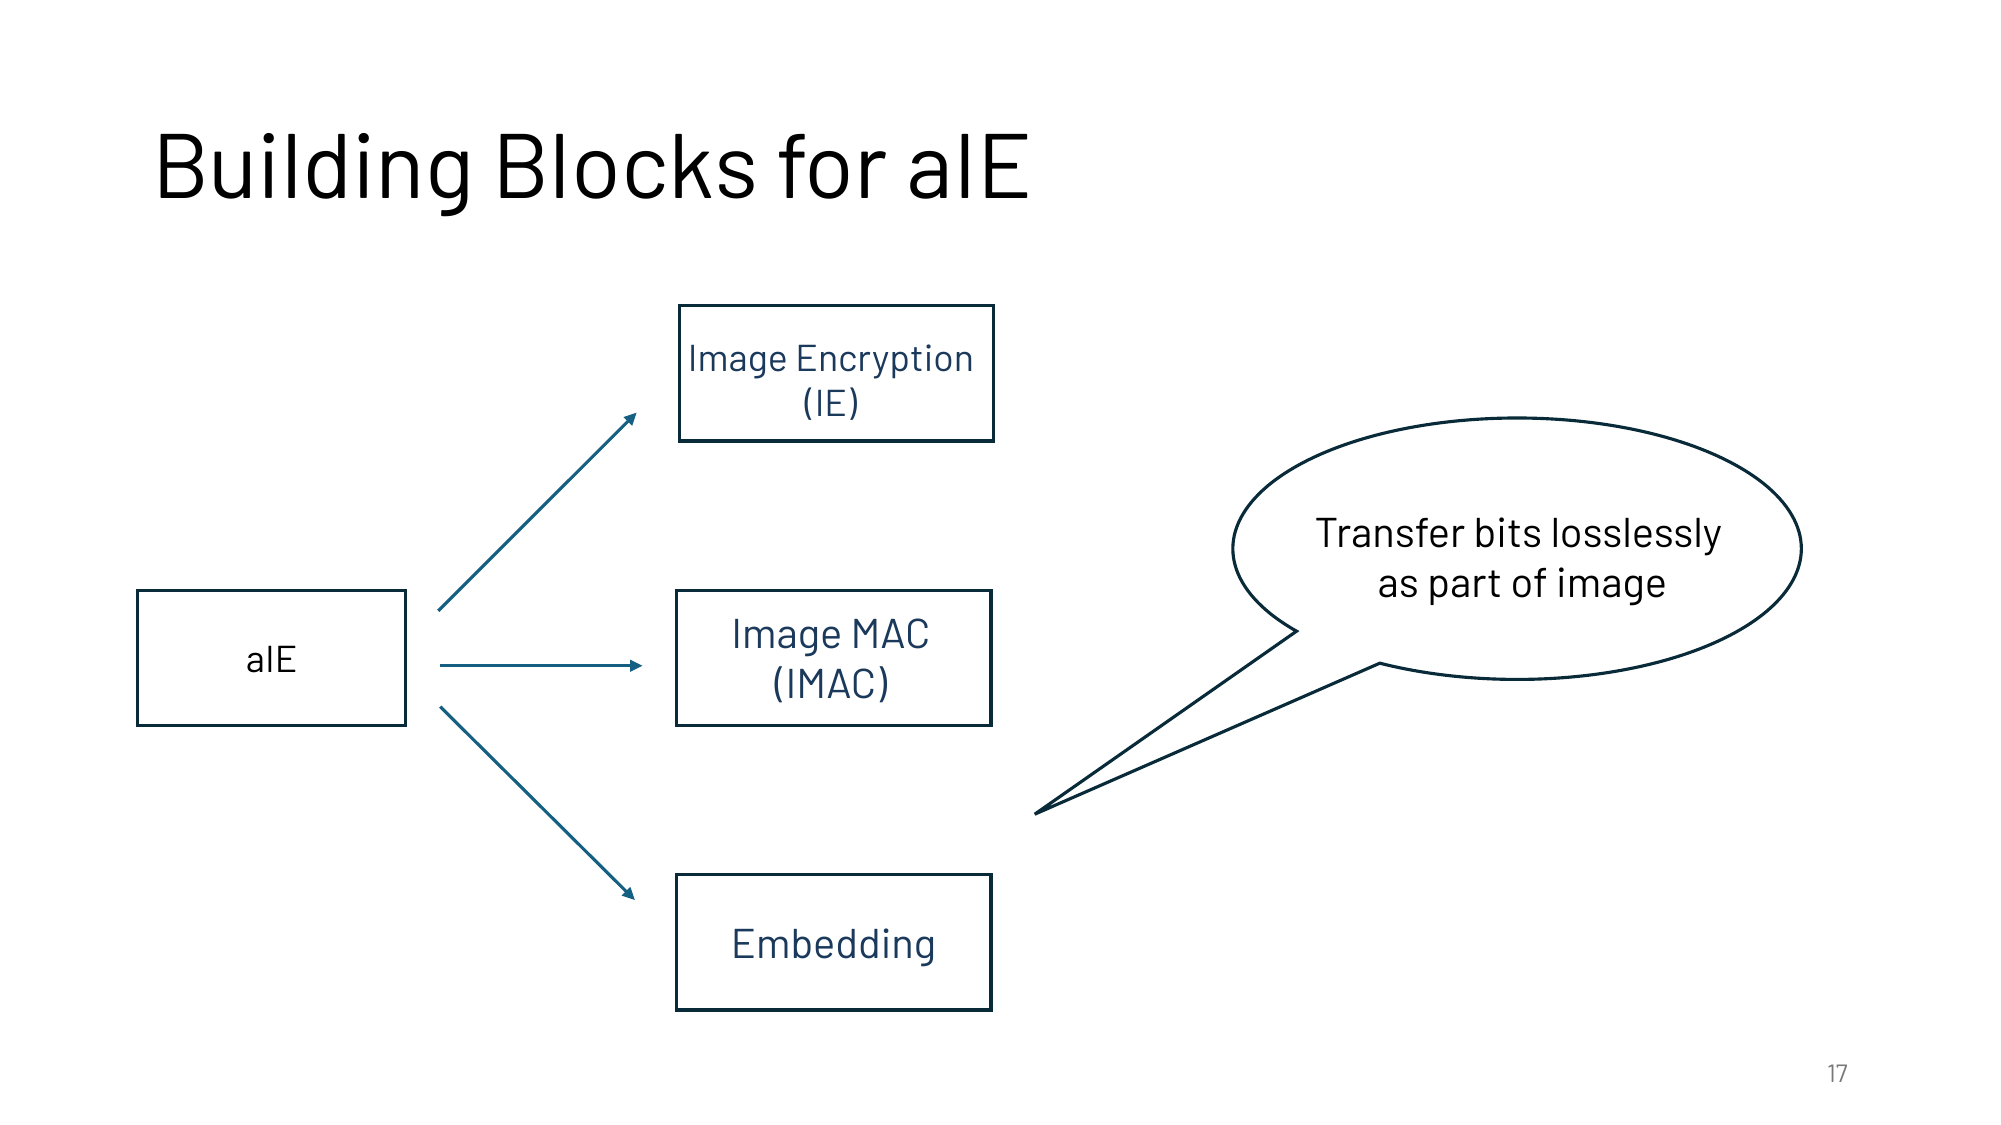

# Building Blocks for aIE

Image Encryption
(IE)

Transfer bits losslessly
as part of image

aIE

Image MAC
(IMAC)

Embedding
17